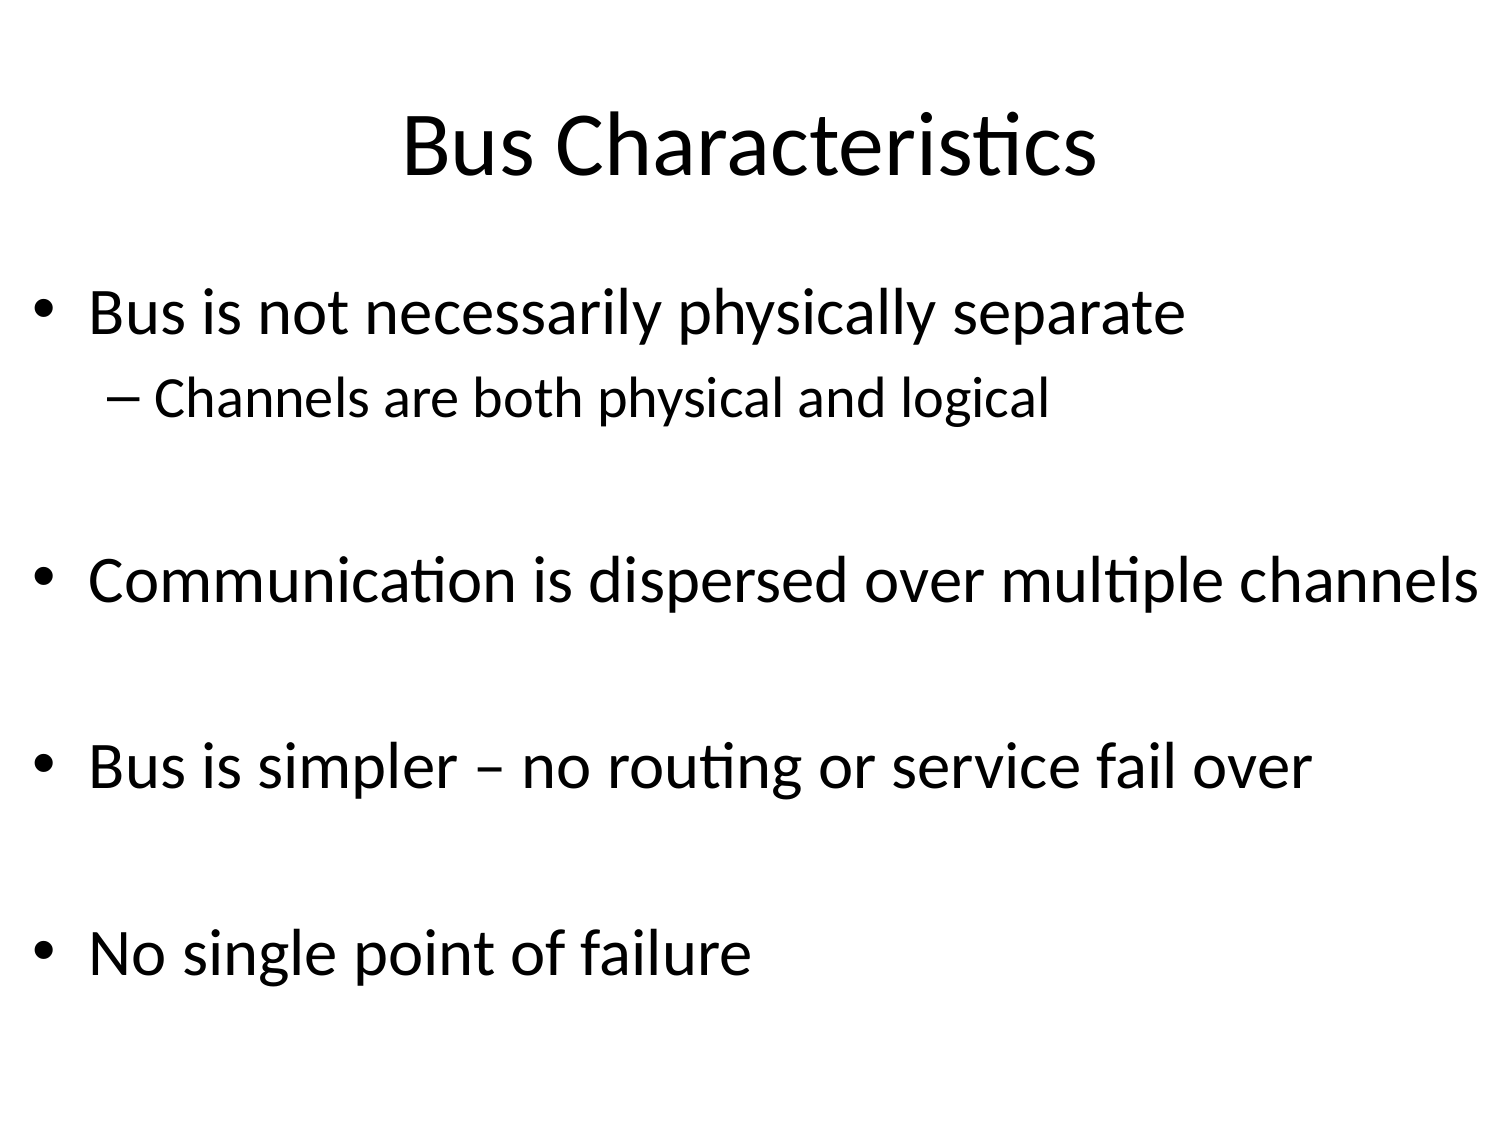

# Bus Characteristics
Bus is not necessarily physically separate
Channels are both physical and logical

Communication is dispersed over multiple channels

Bus is simpler – no routing or service fail over

No single point of failure